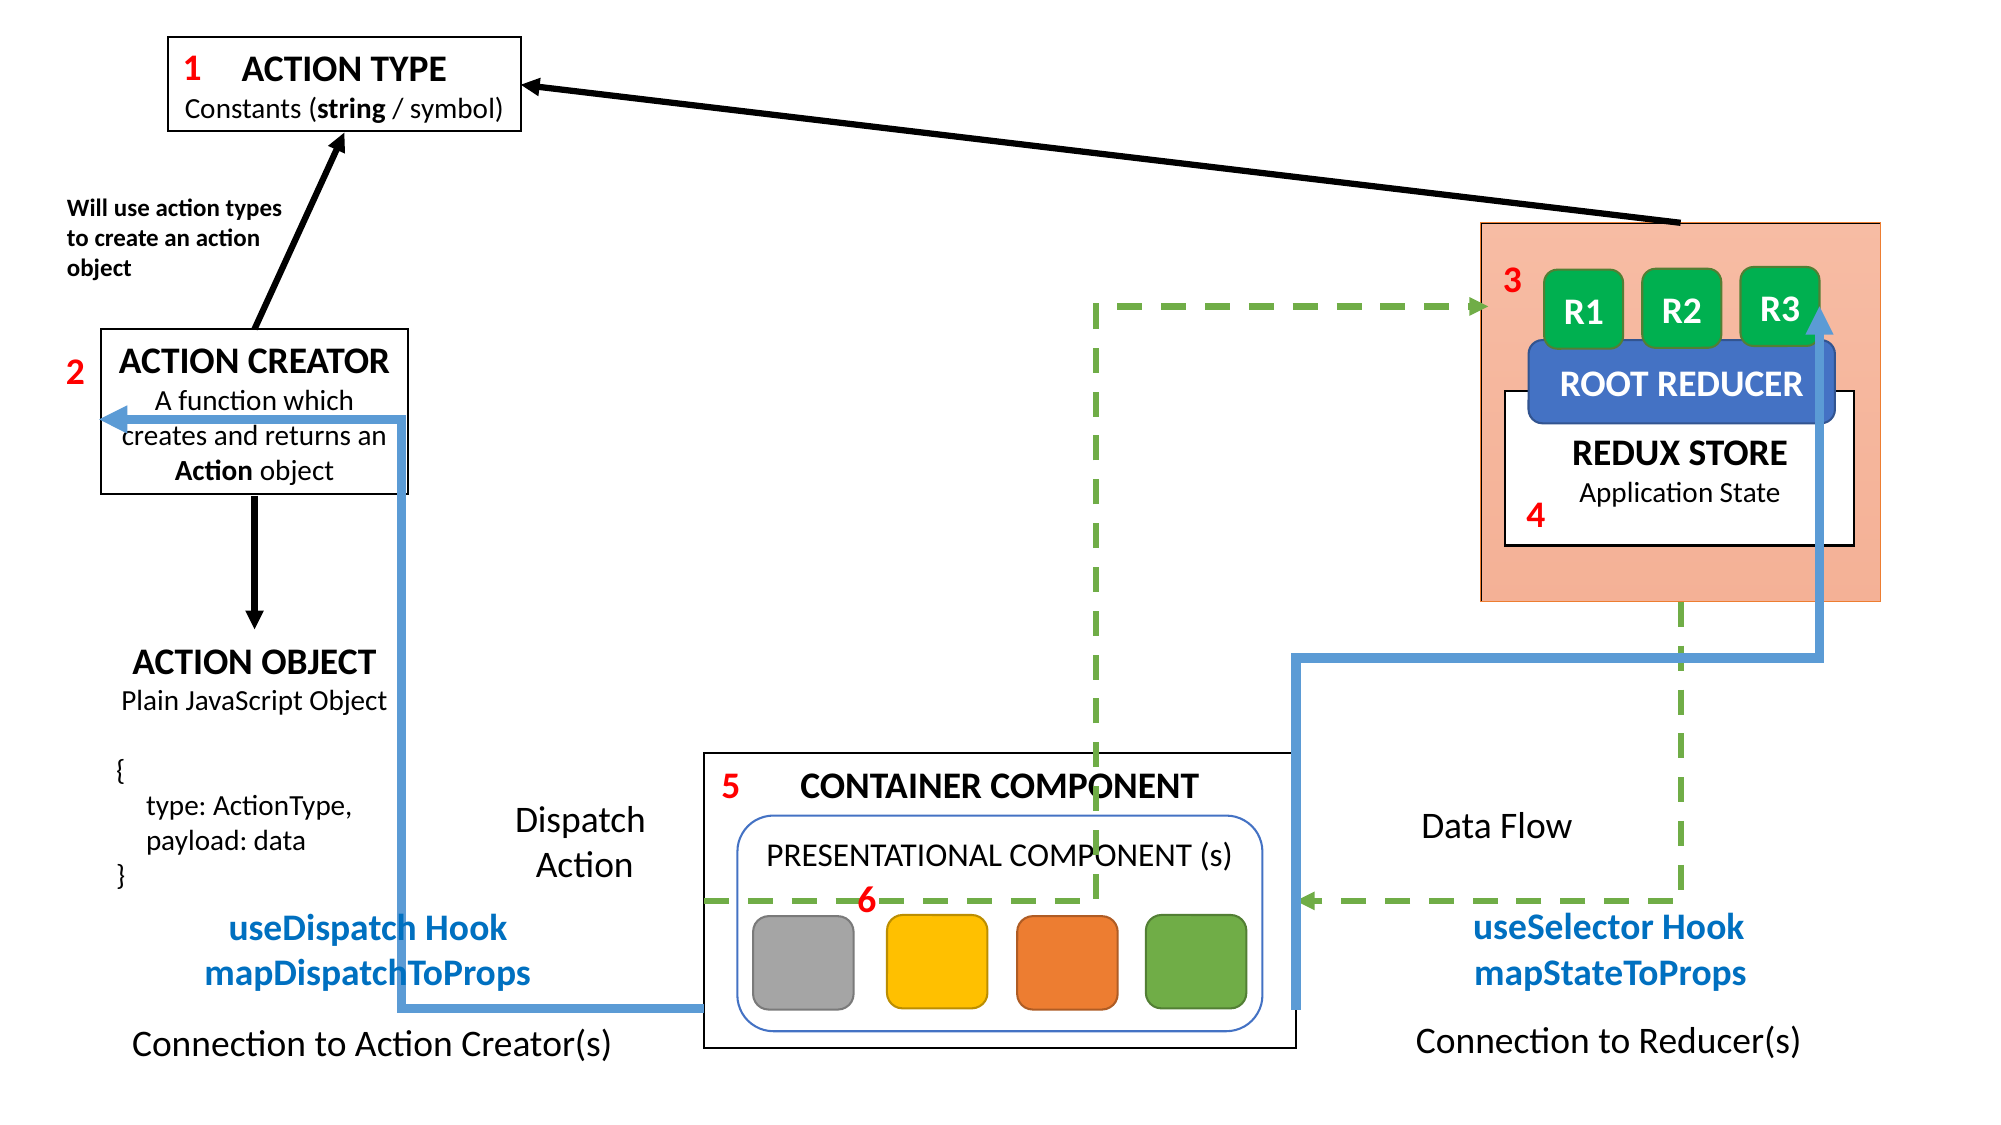

1
ACTION TYPE
Constants (string / symbol)
Will use action types to create an action object

3
R3
R2
R1
ACTION CREATOR
A function which creates and returns an Action object
2
ROOT REDUCER

REDUX STORE
Application State

4
ACTION OBJECT
Plain JavaScript Object

{
	type: ActionType,
	payload: data
}
CONTAINER COMPONENT
5
Dispatch
Action
Data Flow
PRESENTATIONAL COMPONENT (s)
6
useSelector Hook
useDispatch Hook

mapDispatchToProps
mapStateToProps
Connection to Reducer(s)
Connection to Action Creator(s)